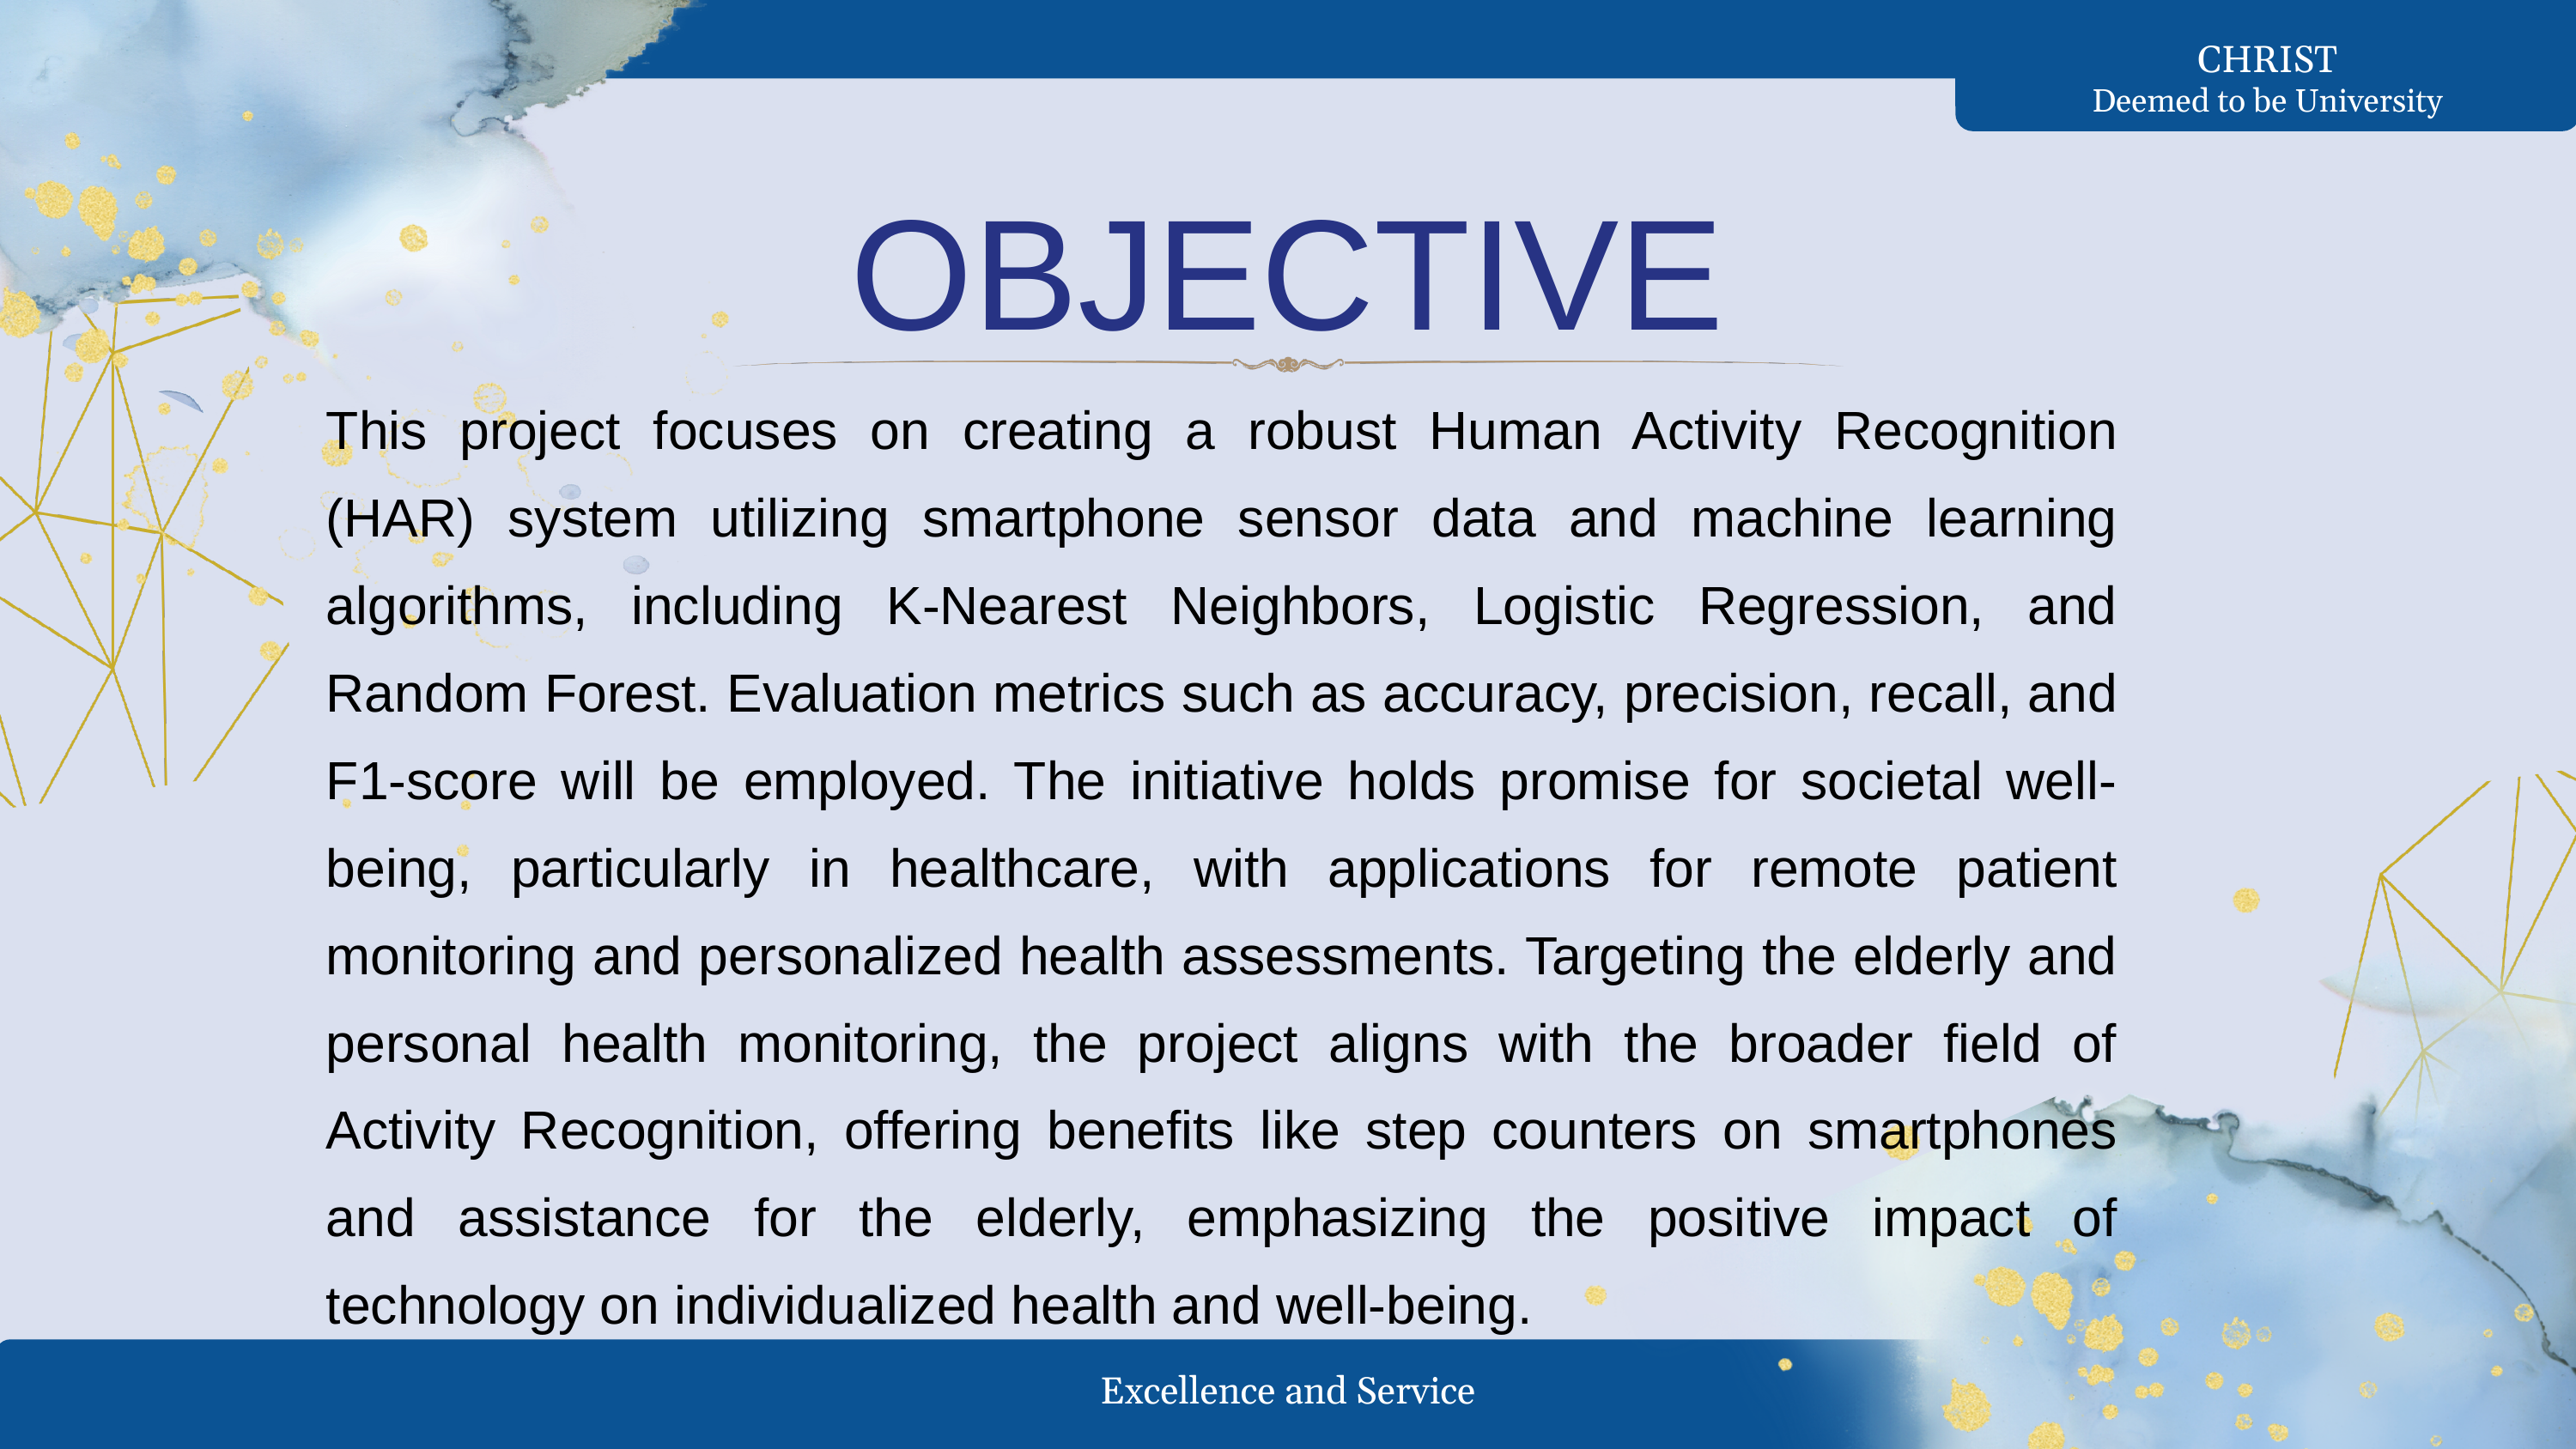

OBJECTIVE

This project focuses on creating a robust Human Activity Recognition (HAR) system utilizing smartphone sensor data and machine learning algorithms, including K-Nearest Neighbors, Logistic Regression, and Random Forest. Evaluation metrics such as accuracy, precision, recall, and F1-score will be employed. The initiative holds promise for societal well-being, particularly in healthcare, with applications for remote patient monitoring and personalized health assessments. Targeting the elderly and personal health monitoring, the project aligns with the broader field of Activity Recognition, offering benefits like step counters on smartphones and assistance for the elderly, emphasizing the positive impact of technology on individualized health and well-being.